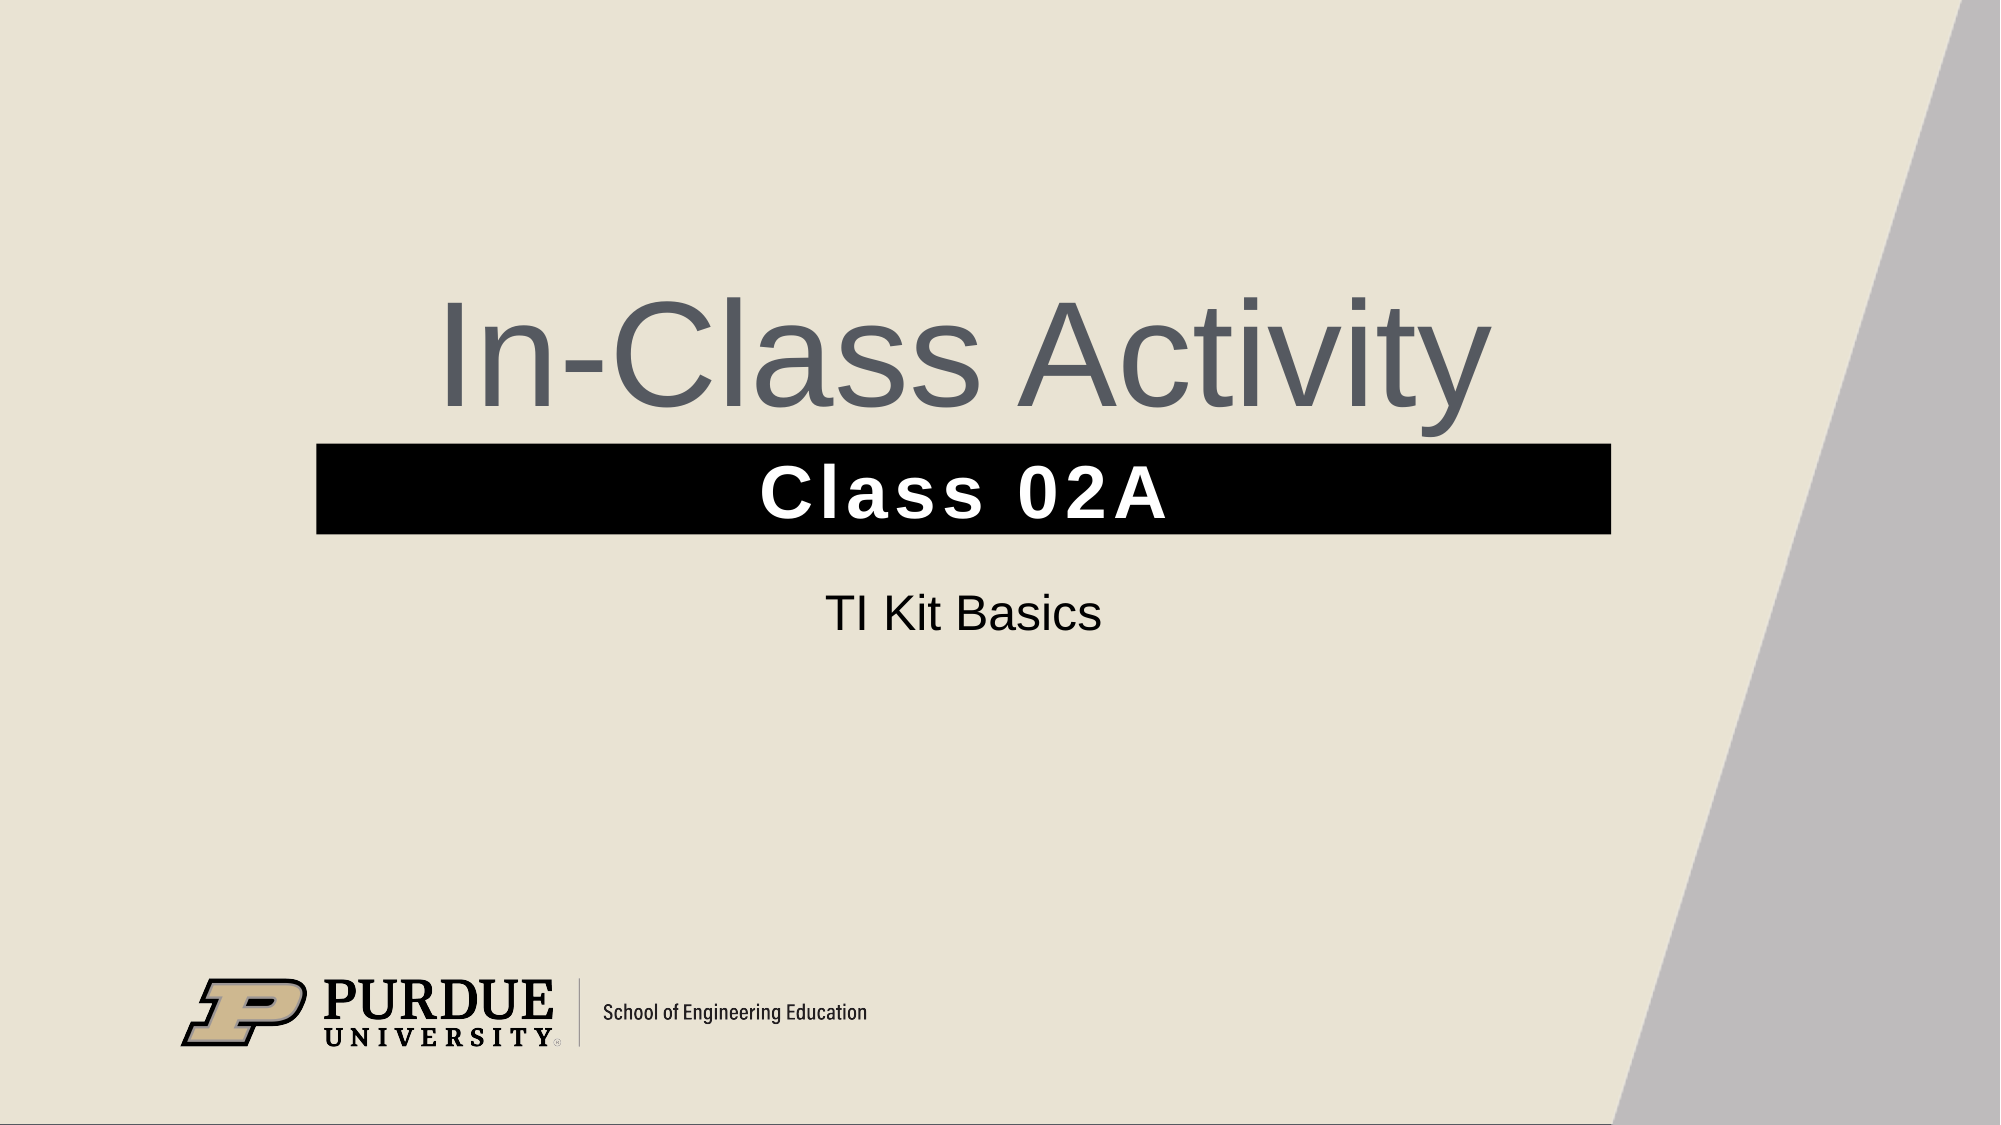

# In-Class Activity
Class 02A
TI Kit Basics